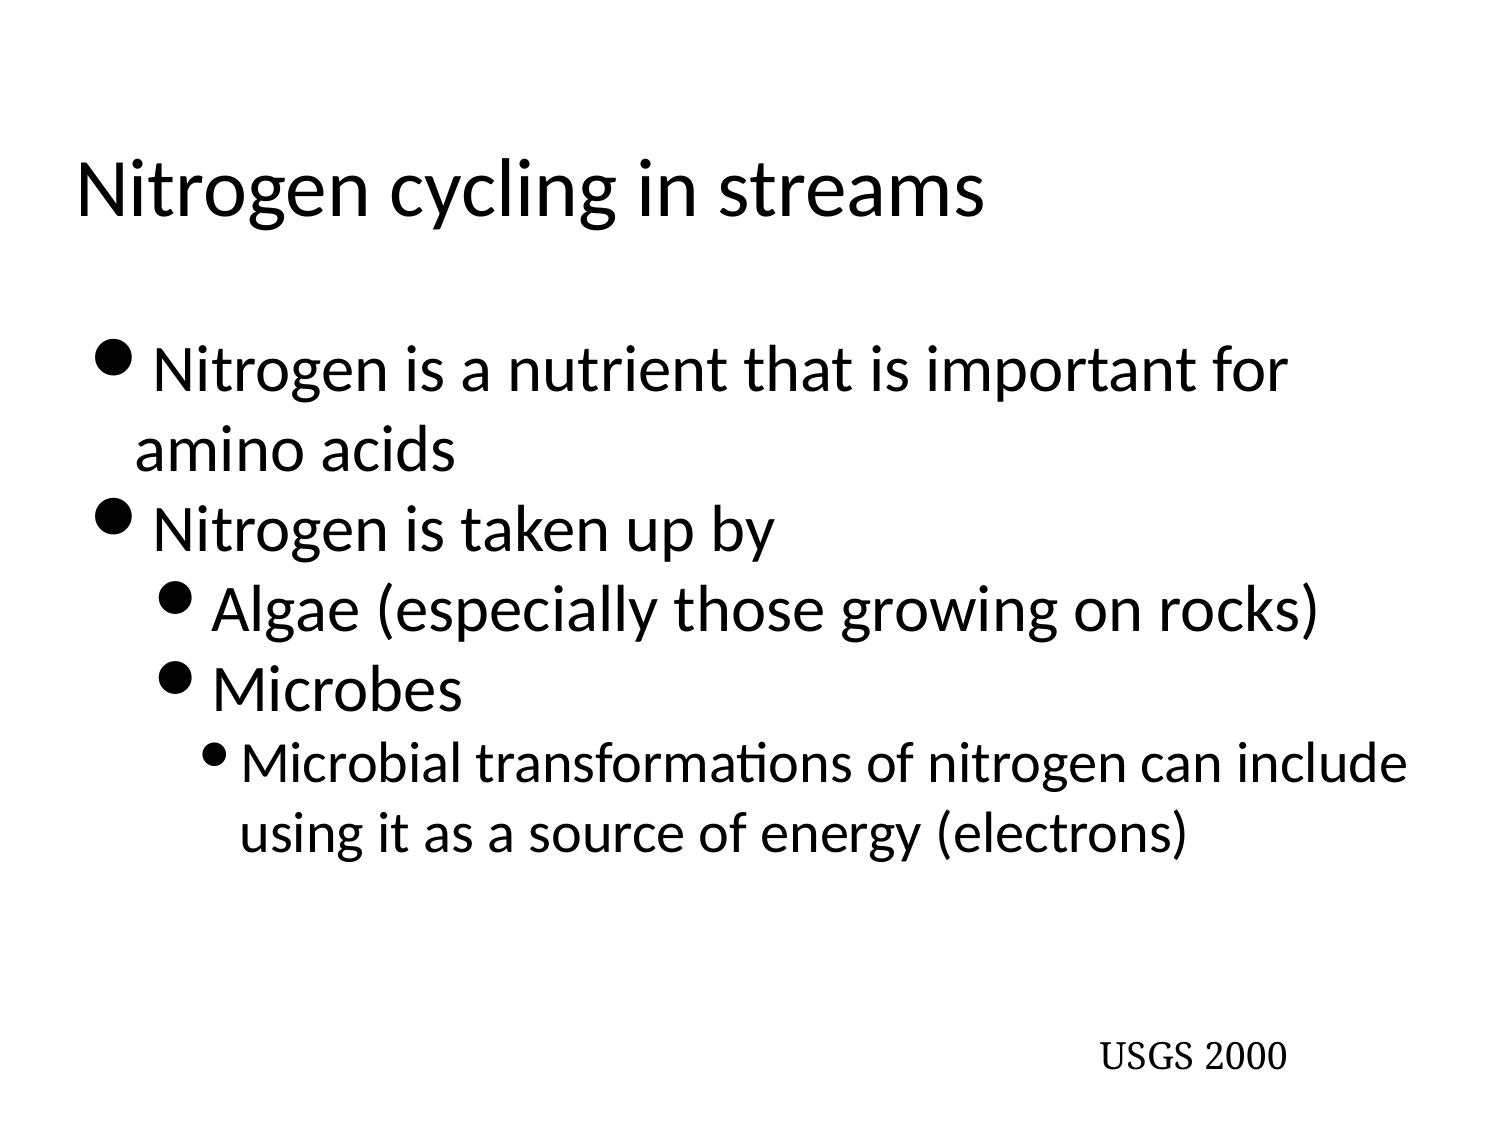

# Nitrogen cycling in streams
Nitrogen is a nutrient that is important for amino acids
Nitrogen is taken up by
Algae (especially those growing on rocks)
Microbes
Microbial transformations of nitrogen can include using it as a source of energy (electrons)
USGS 2000